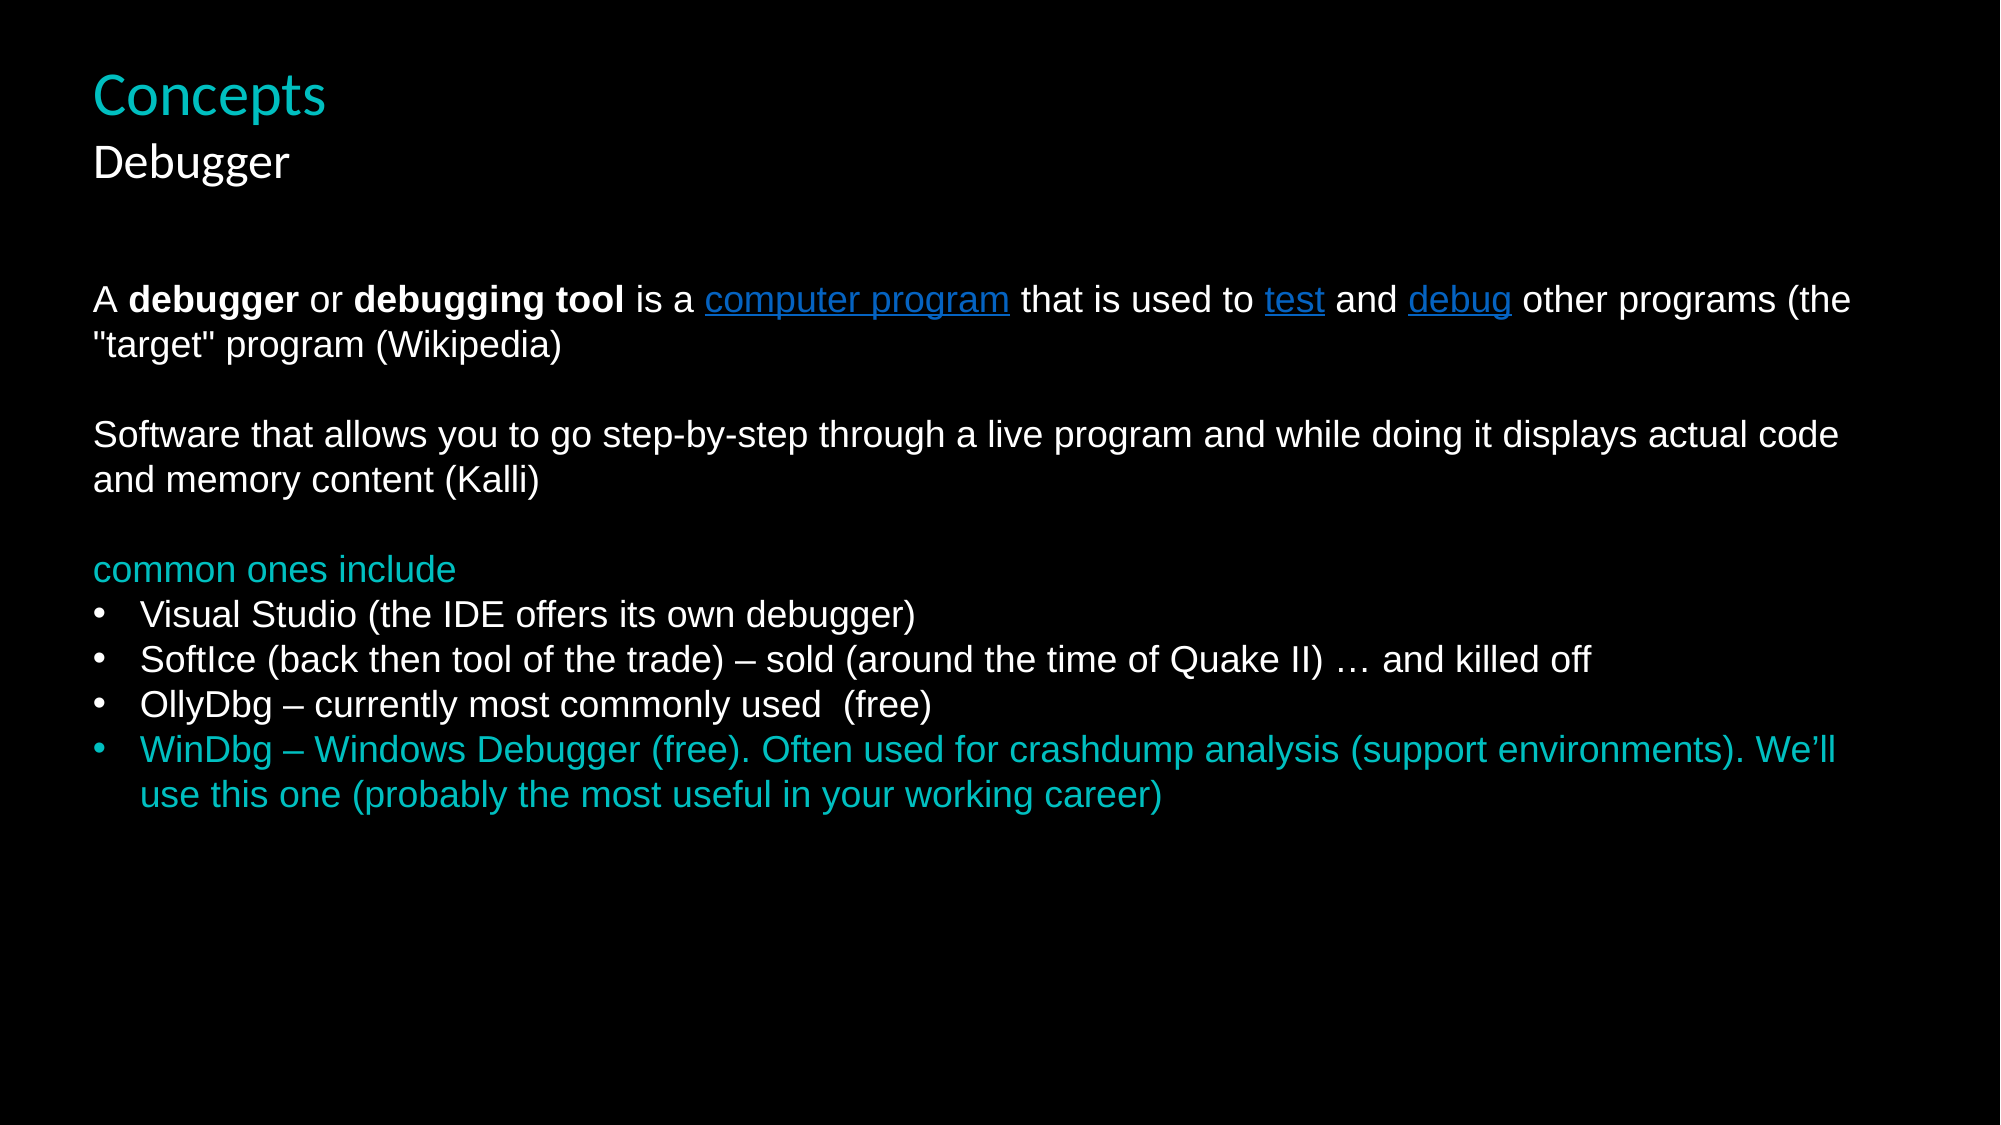

Concepts
Debugger
A debugger or debugging tool is a computer program that is used to test and debug other programs (the "target" program (Wikipedia)

Software that allows you to go step-by-step through a live program and while doing it displays actual code and memory content (Kalli)

common ones include
Visual Studio (the IDE offers its own debugger)
SoftIce (back then tool of the trade) – sold (around the time of Quake II) … and killed off
OllyDbg – currently most commonly used  (free)
WinDbg – Windows Debugger (free). Often used for crashdump analysis (support environments). We’ll use this one (probably the most useful in your working career)